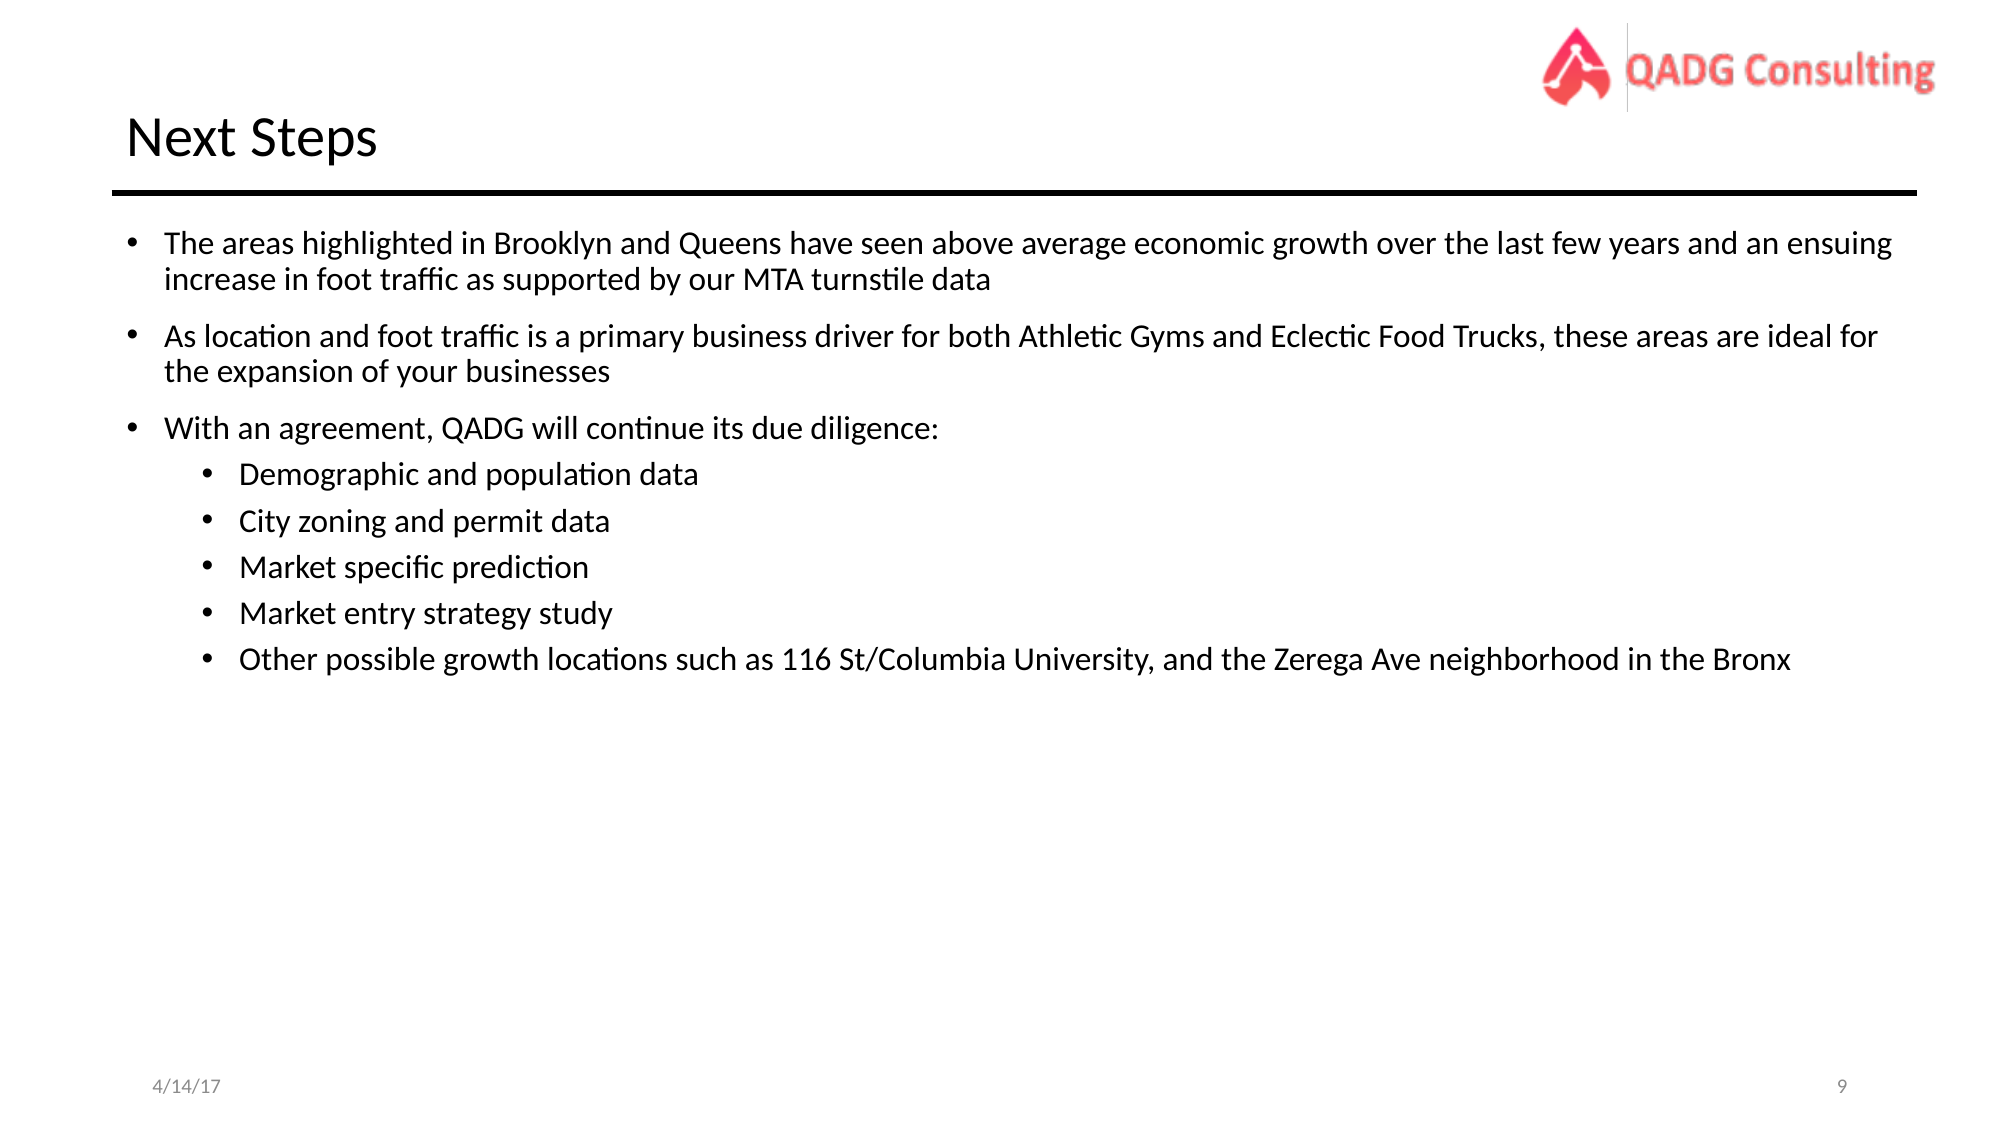

# Next Steps
The areas highlighted in Brooklyn and Queens have seen above average economic growth over the last few years and an ensuing increase in foot traffic as supported by our MTA turnstile data
As location and foot traffic is a primary business driver for both Athletic Gyms and Eclectic Food Trucks, these areas are ideal for the expansion of your businesses
With an agreement, QADG will continue its due diligence:
Demographic and population data
City zoning and permit data
Market specific prediction
Market entry strategy study
Other possible growth locations such as 116 St/Columbia University, and the Zerega Ave neighborhood in the Bronx
4/14/17
9